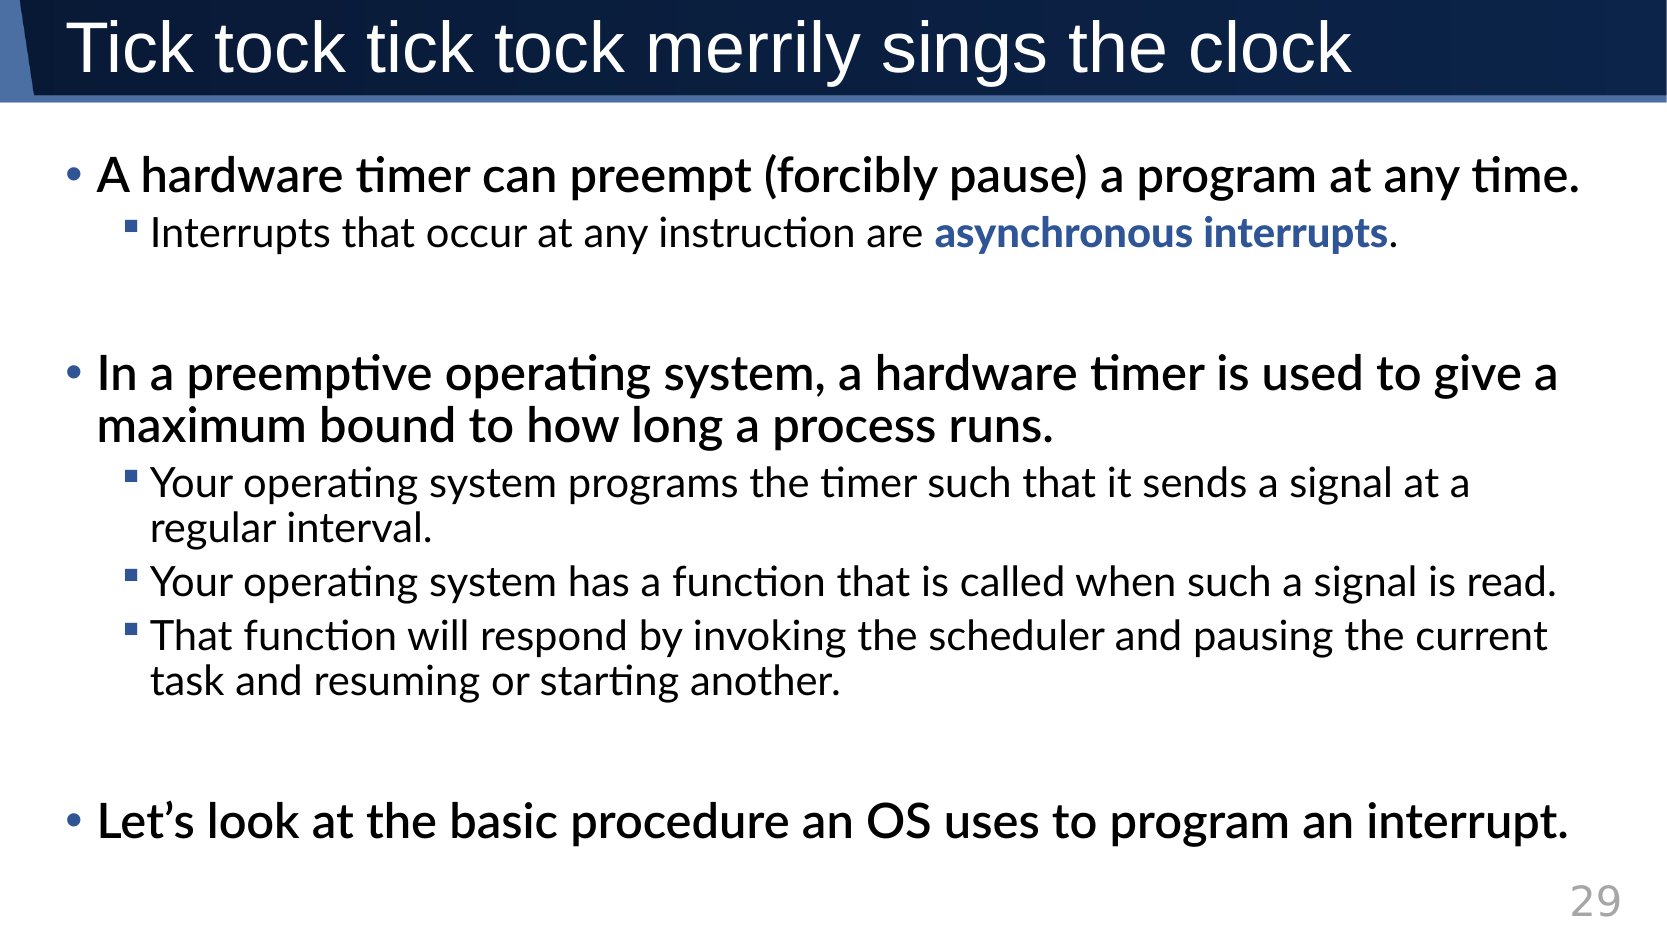

# Tick tock tick tock merrily sings the clock
A hardware timer can preempt (forcibly pause) a program at any time.
Interrupts that occur at any instruction are asynchronous interrupts.

In a preemptive operating system, a hardware timer is used to give a maximum bound to how long a process runs.
Your operating system programs the timer such that it sends a signal at a regular interval.
Your operating system has a function that is called when such a signal is read.
That function will respond by invoking the scheduler and pausing the current task and resuming or starting another.

Let’s look at the basic procedure an OS uses to program an interrupt.